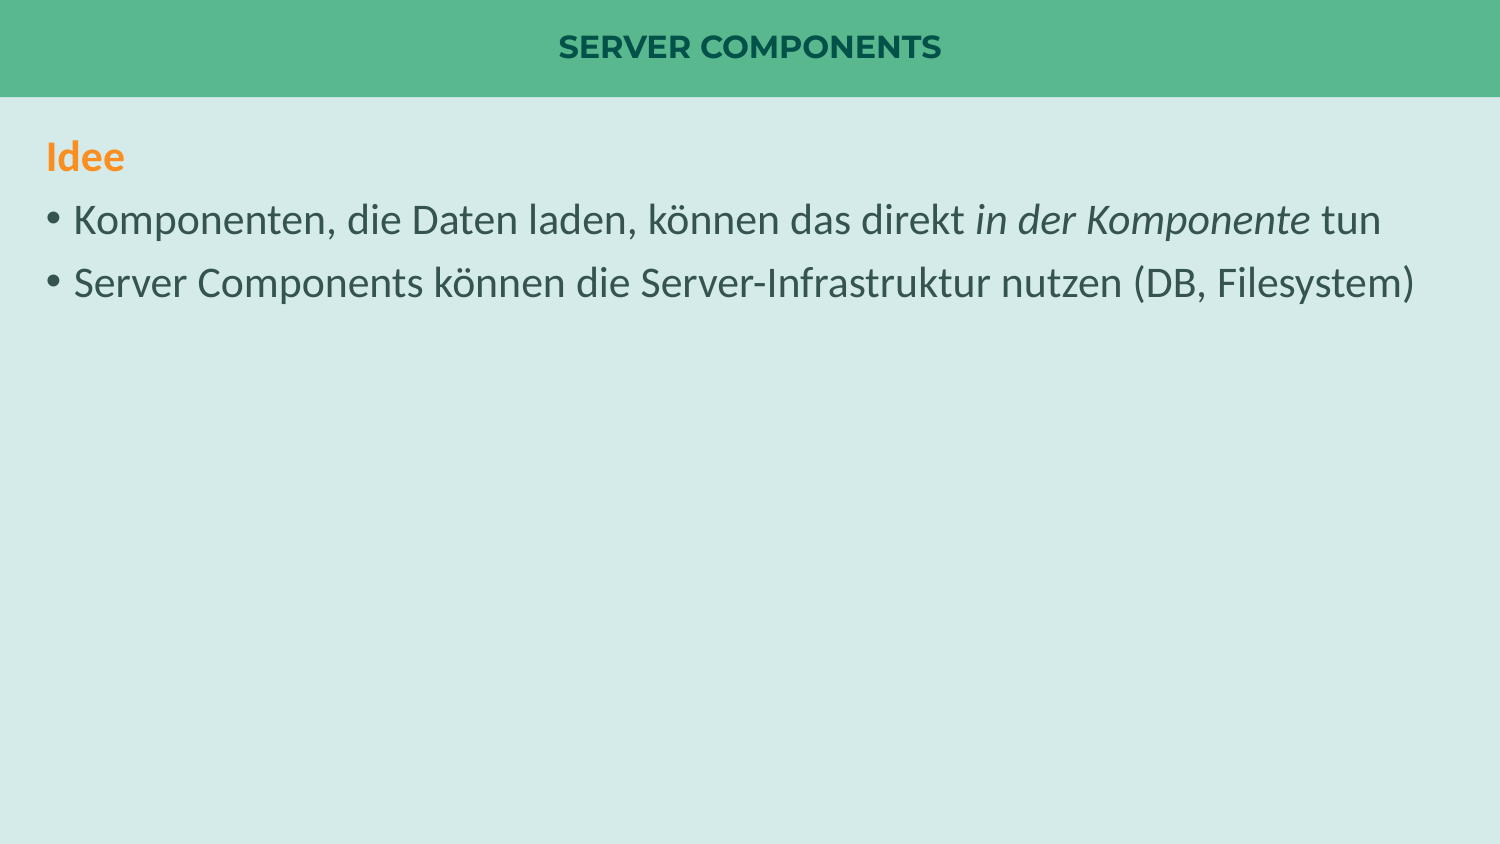

# Server Components
Idee
Komponenten, die Daten laden, können das direkt in der Komponente tun
Server Components können die Server-Infrastruktur nutzen (DB, Filesystem)